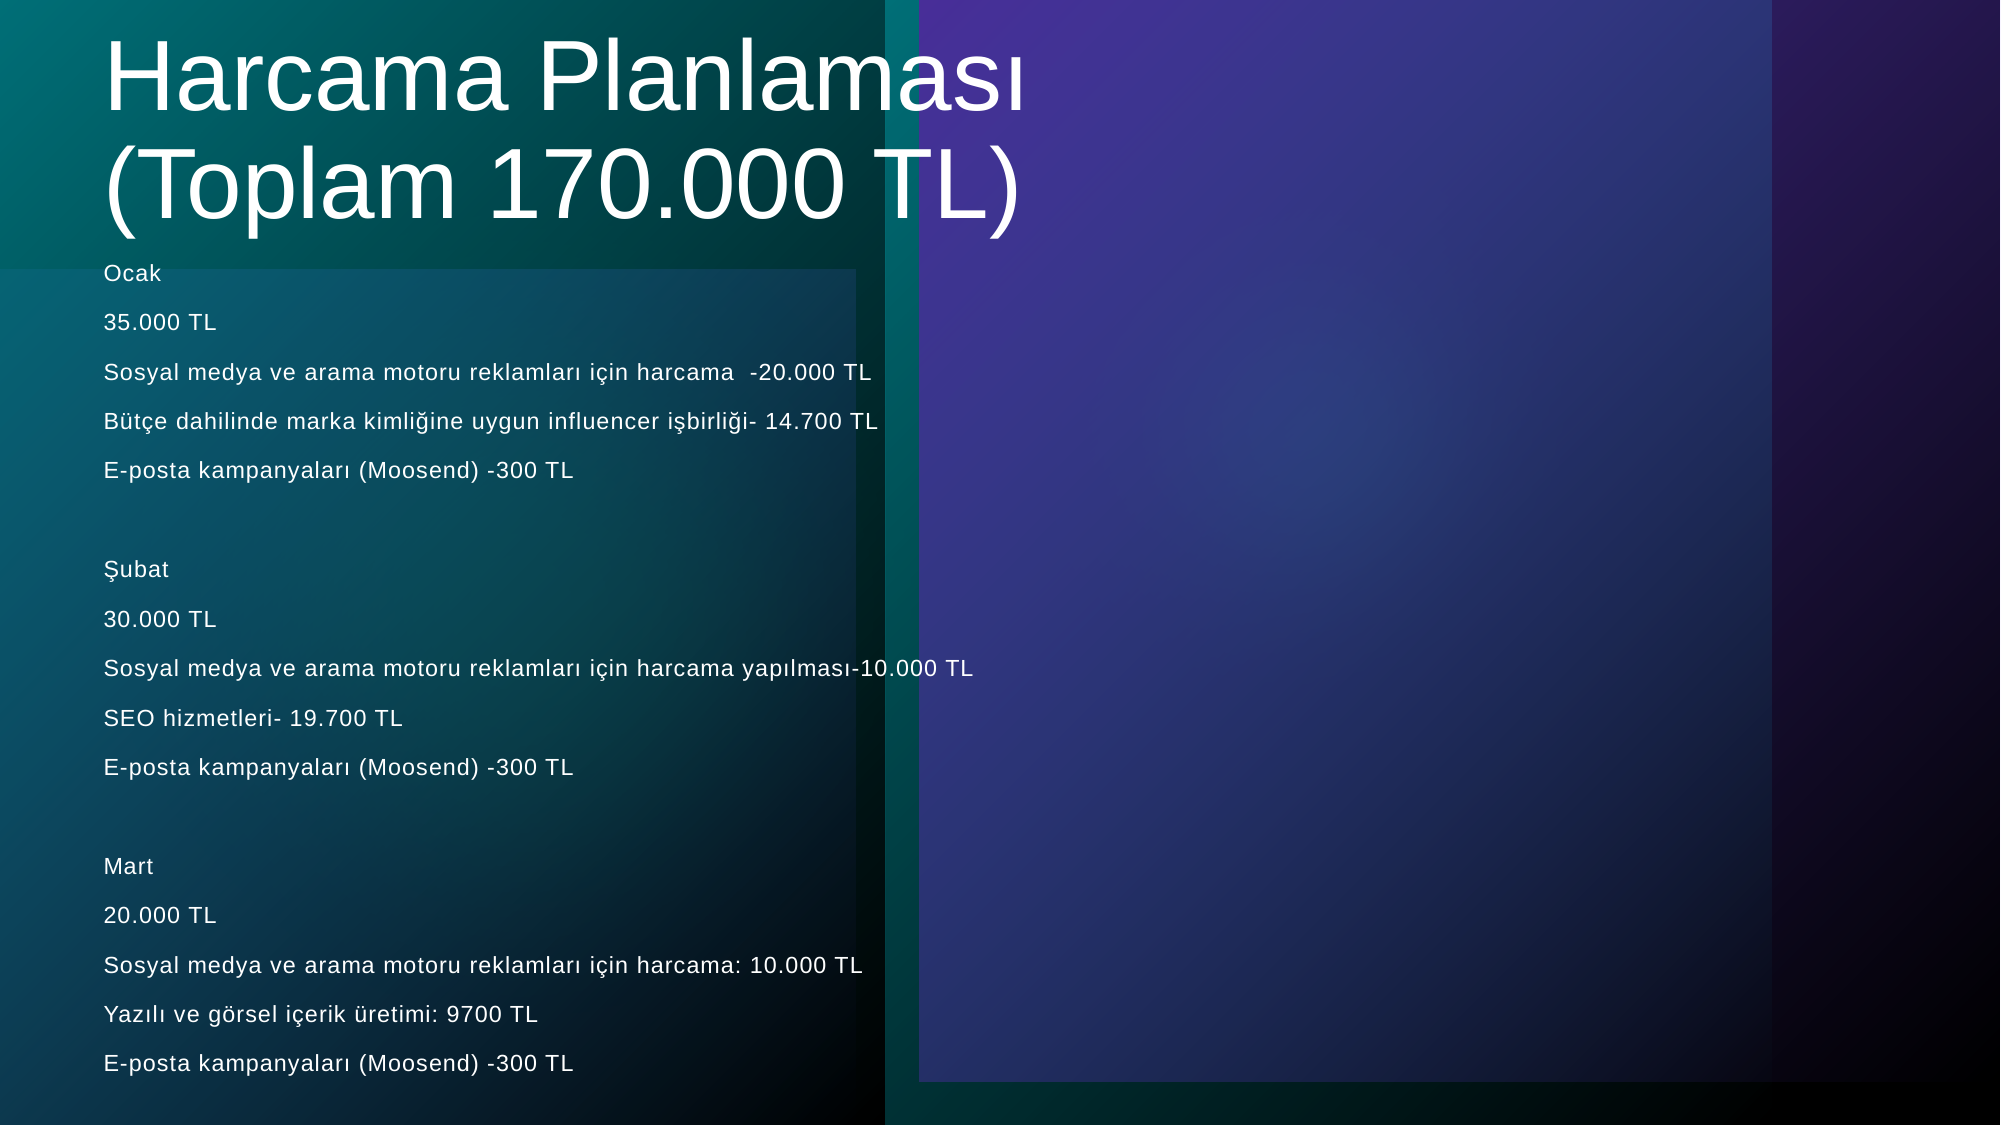

# Harcama Planlaması (Toplam 170.000 TL)
Ocak
35.000 TL
Sosyal medya ve arama motoru reklamları için harcama  -20.000 TL
Bütçe dahilinde marka kimliğine uygun influencer işbirliği- 14.700 TL
E-posta kampanyaları (Moosend) -300 TL

Şubat
30.000 TL
Sosyal medya ve arama motoru reklamları için harcama yapılması-10.000 TL
SEO hizmetleri- 19.700 TL
E-posta kampanyaları (Moosend) -300 TL

Mart
20.000 TL
Sosyal medya ve arama motoru reklamları için harcama: 10.000 TL
Yazılı ve görsel içerik üretimi: 9700 TL
E-posta kampanyaları (Moosend) -300 TL